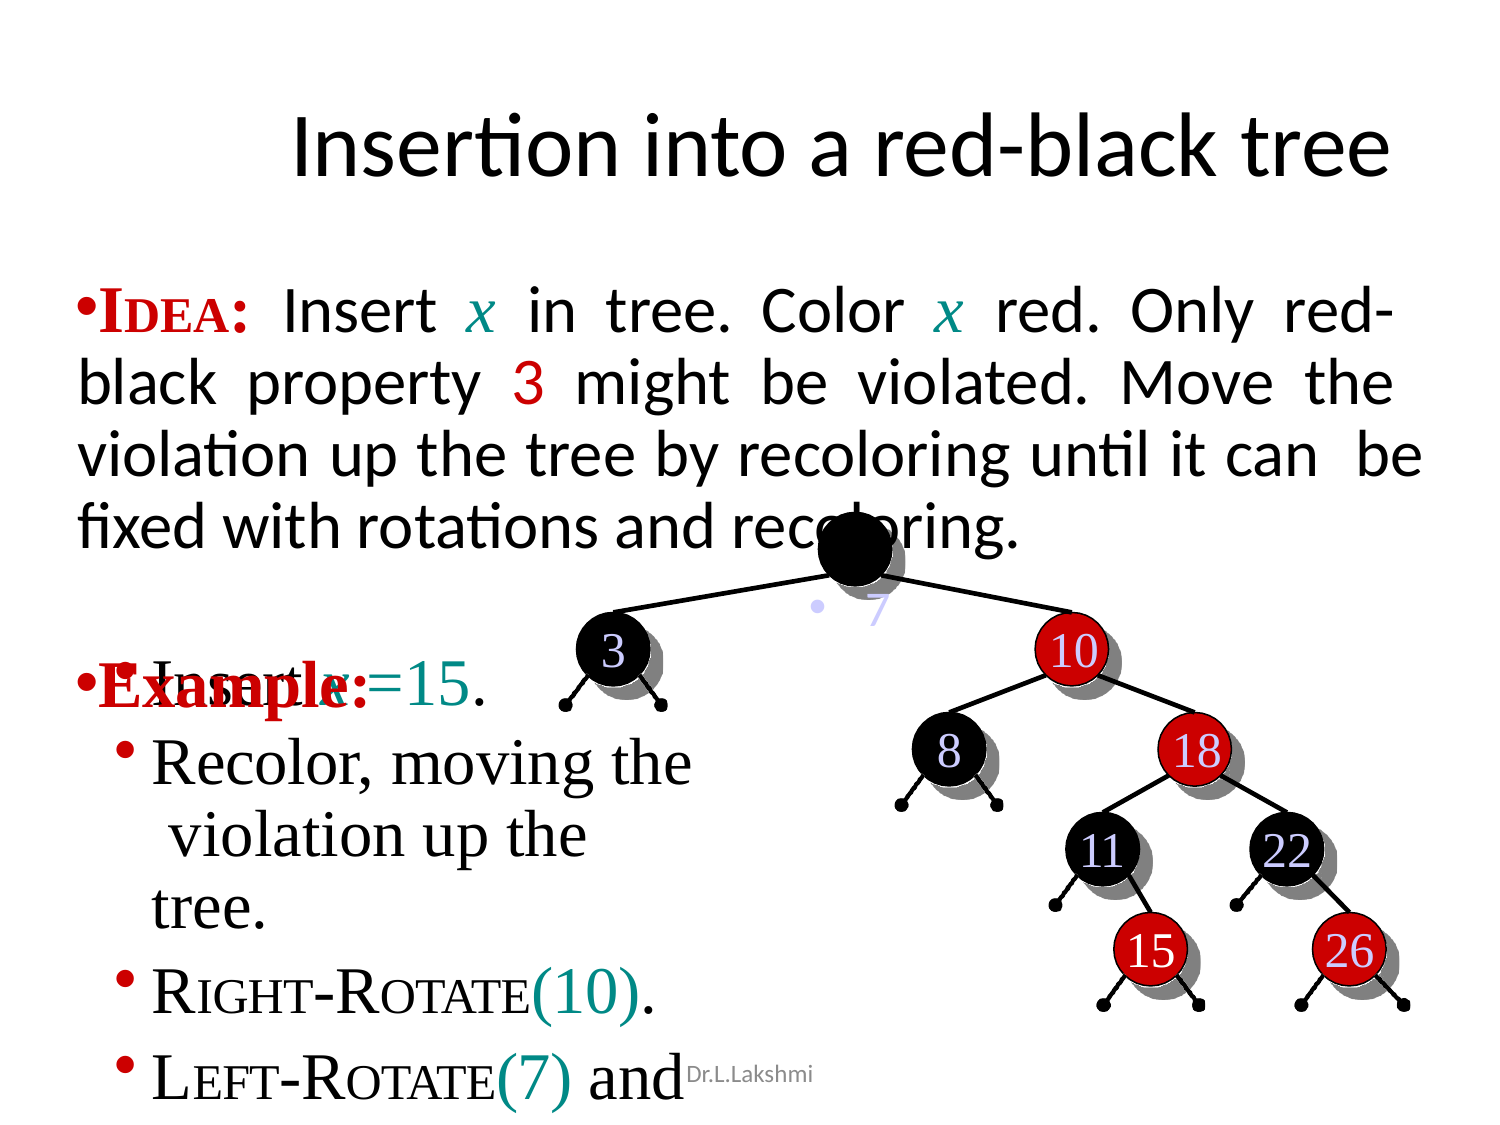

# Insertion into a red-black tree
IDEA: Insert x in tree. Color x red. Only red-  black property 3 might be violated. Move the  violation up the tree by recoloring until it can  be fixed with rotations and recoloring.
7
Example:

3	10

Insert x =15.

Recolor, moving the  violation up the tree.
RIGHT-ROTATE(10).
LEFT-ROTATE(7) and recolor.
8	18

11
22

15
26

Dr.L.Lakshmi